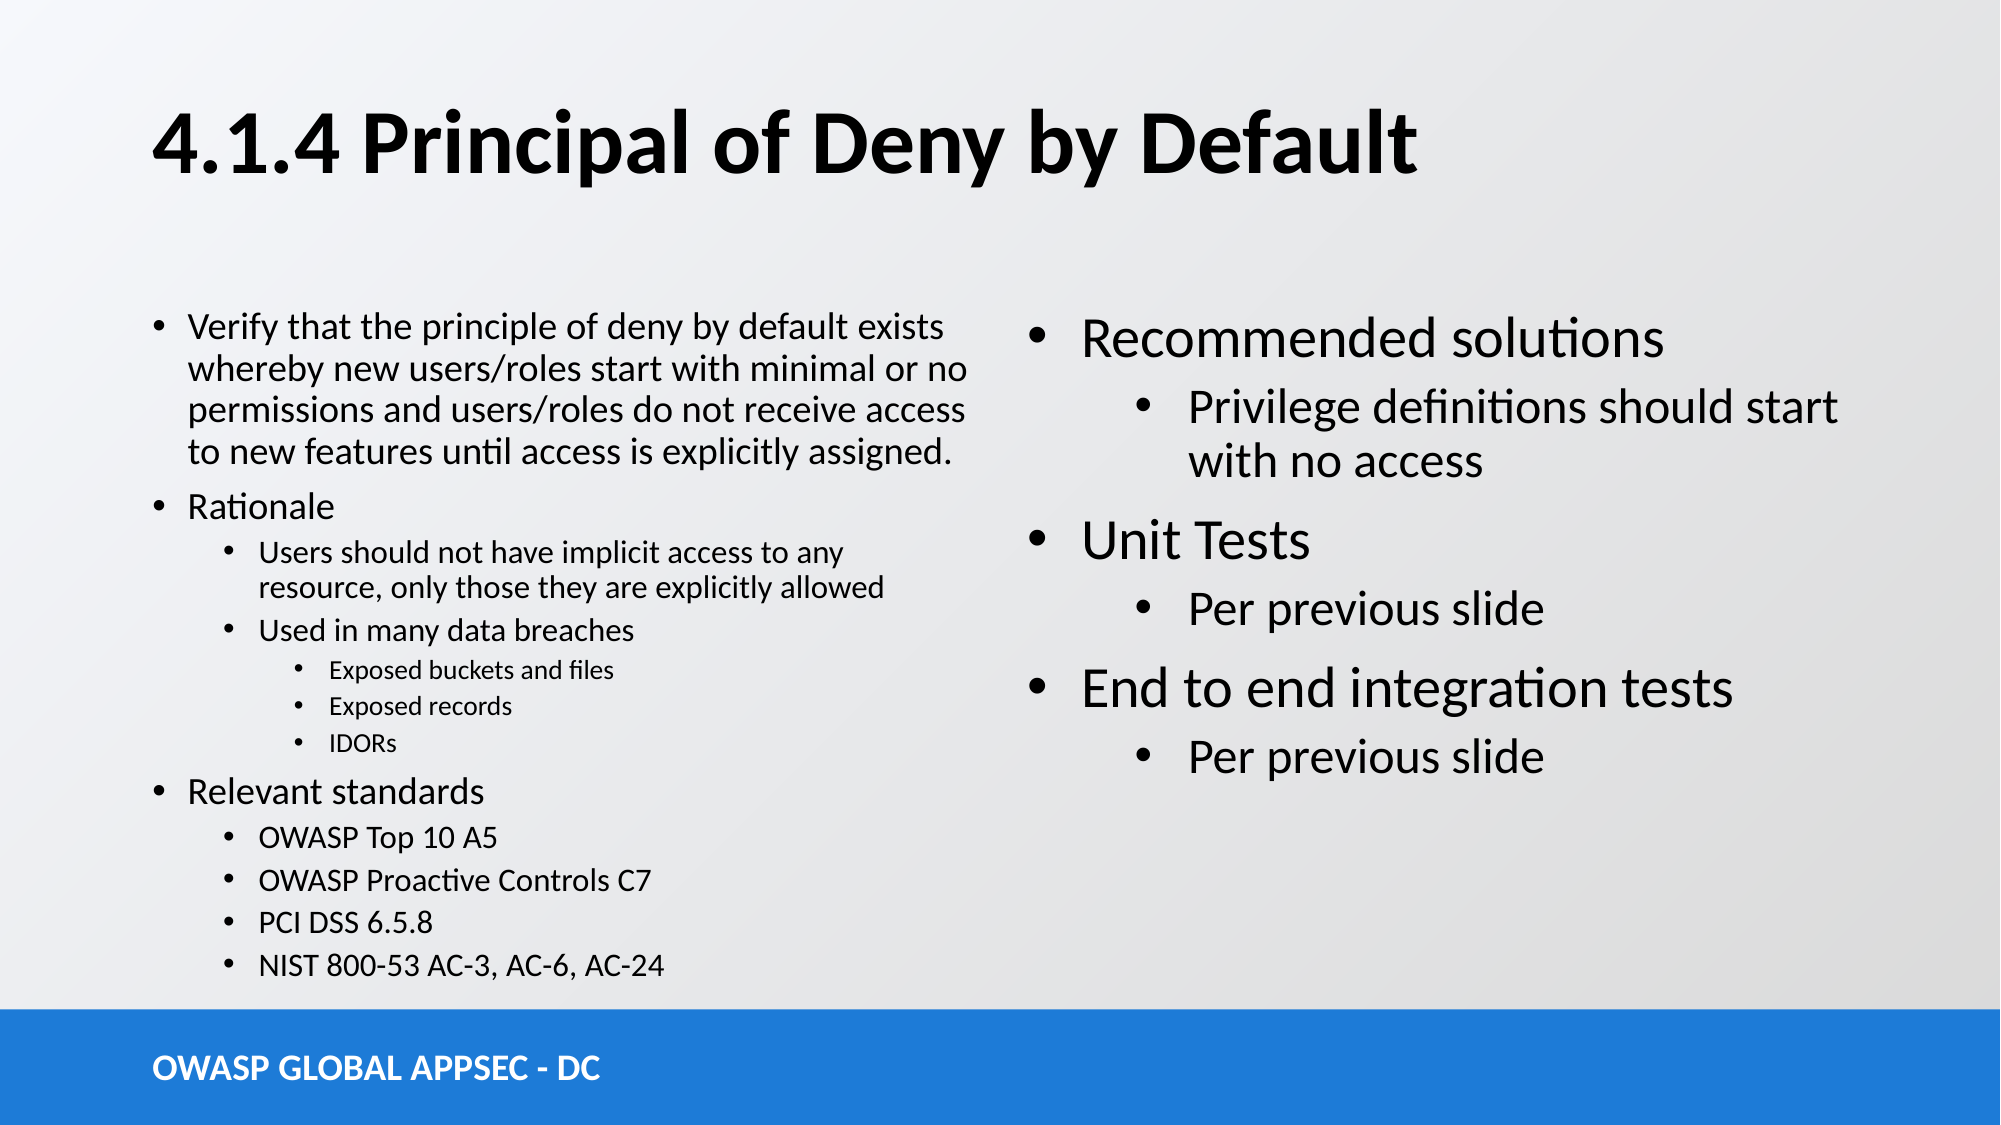

# 4.1.4 Principal of Deny by Default
Verify that the principle of deny by default exists whereby new users/roles start with minimal or no permissions and users/roles do not receive access to new features until access is explicitly assigned.
Rationale
Users should not have implicit access to any resource, only those they are explicitly allowed
Used in many data breaches
Exposed buckets and files
Exposed records
IDORs
Relevant standards
OWASP Top 10 A5
OWASP Proactive Controls C7
PCI DSS 6.5.8
NIST 800-53 AC-3, AC-6, AC-24

Recommended solutions
Privilege definitions should start with no access
Unit Tests
Per previous slide
End to end integration tests
Per previous slide